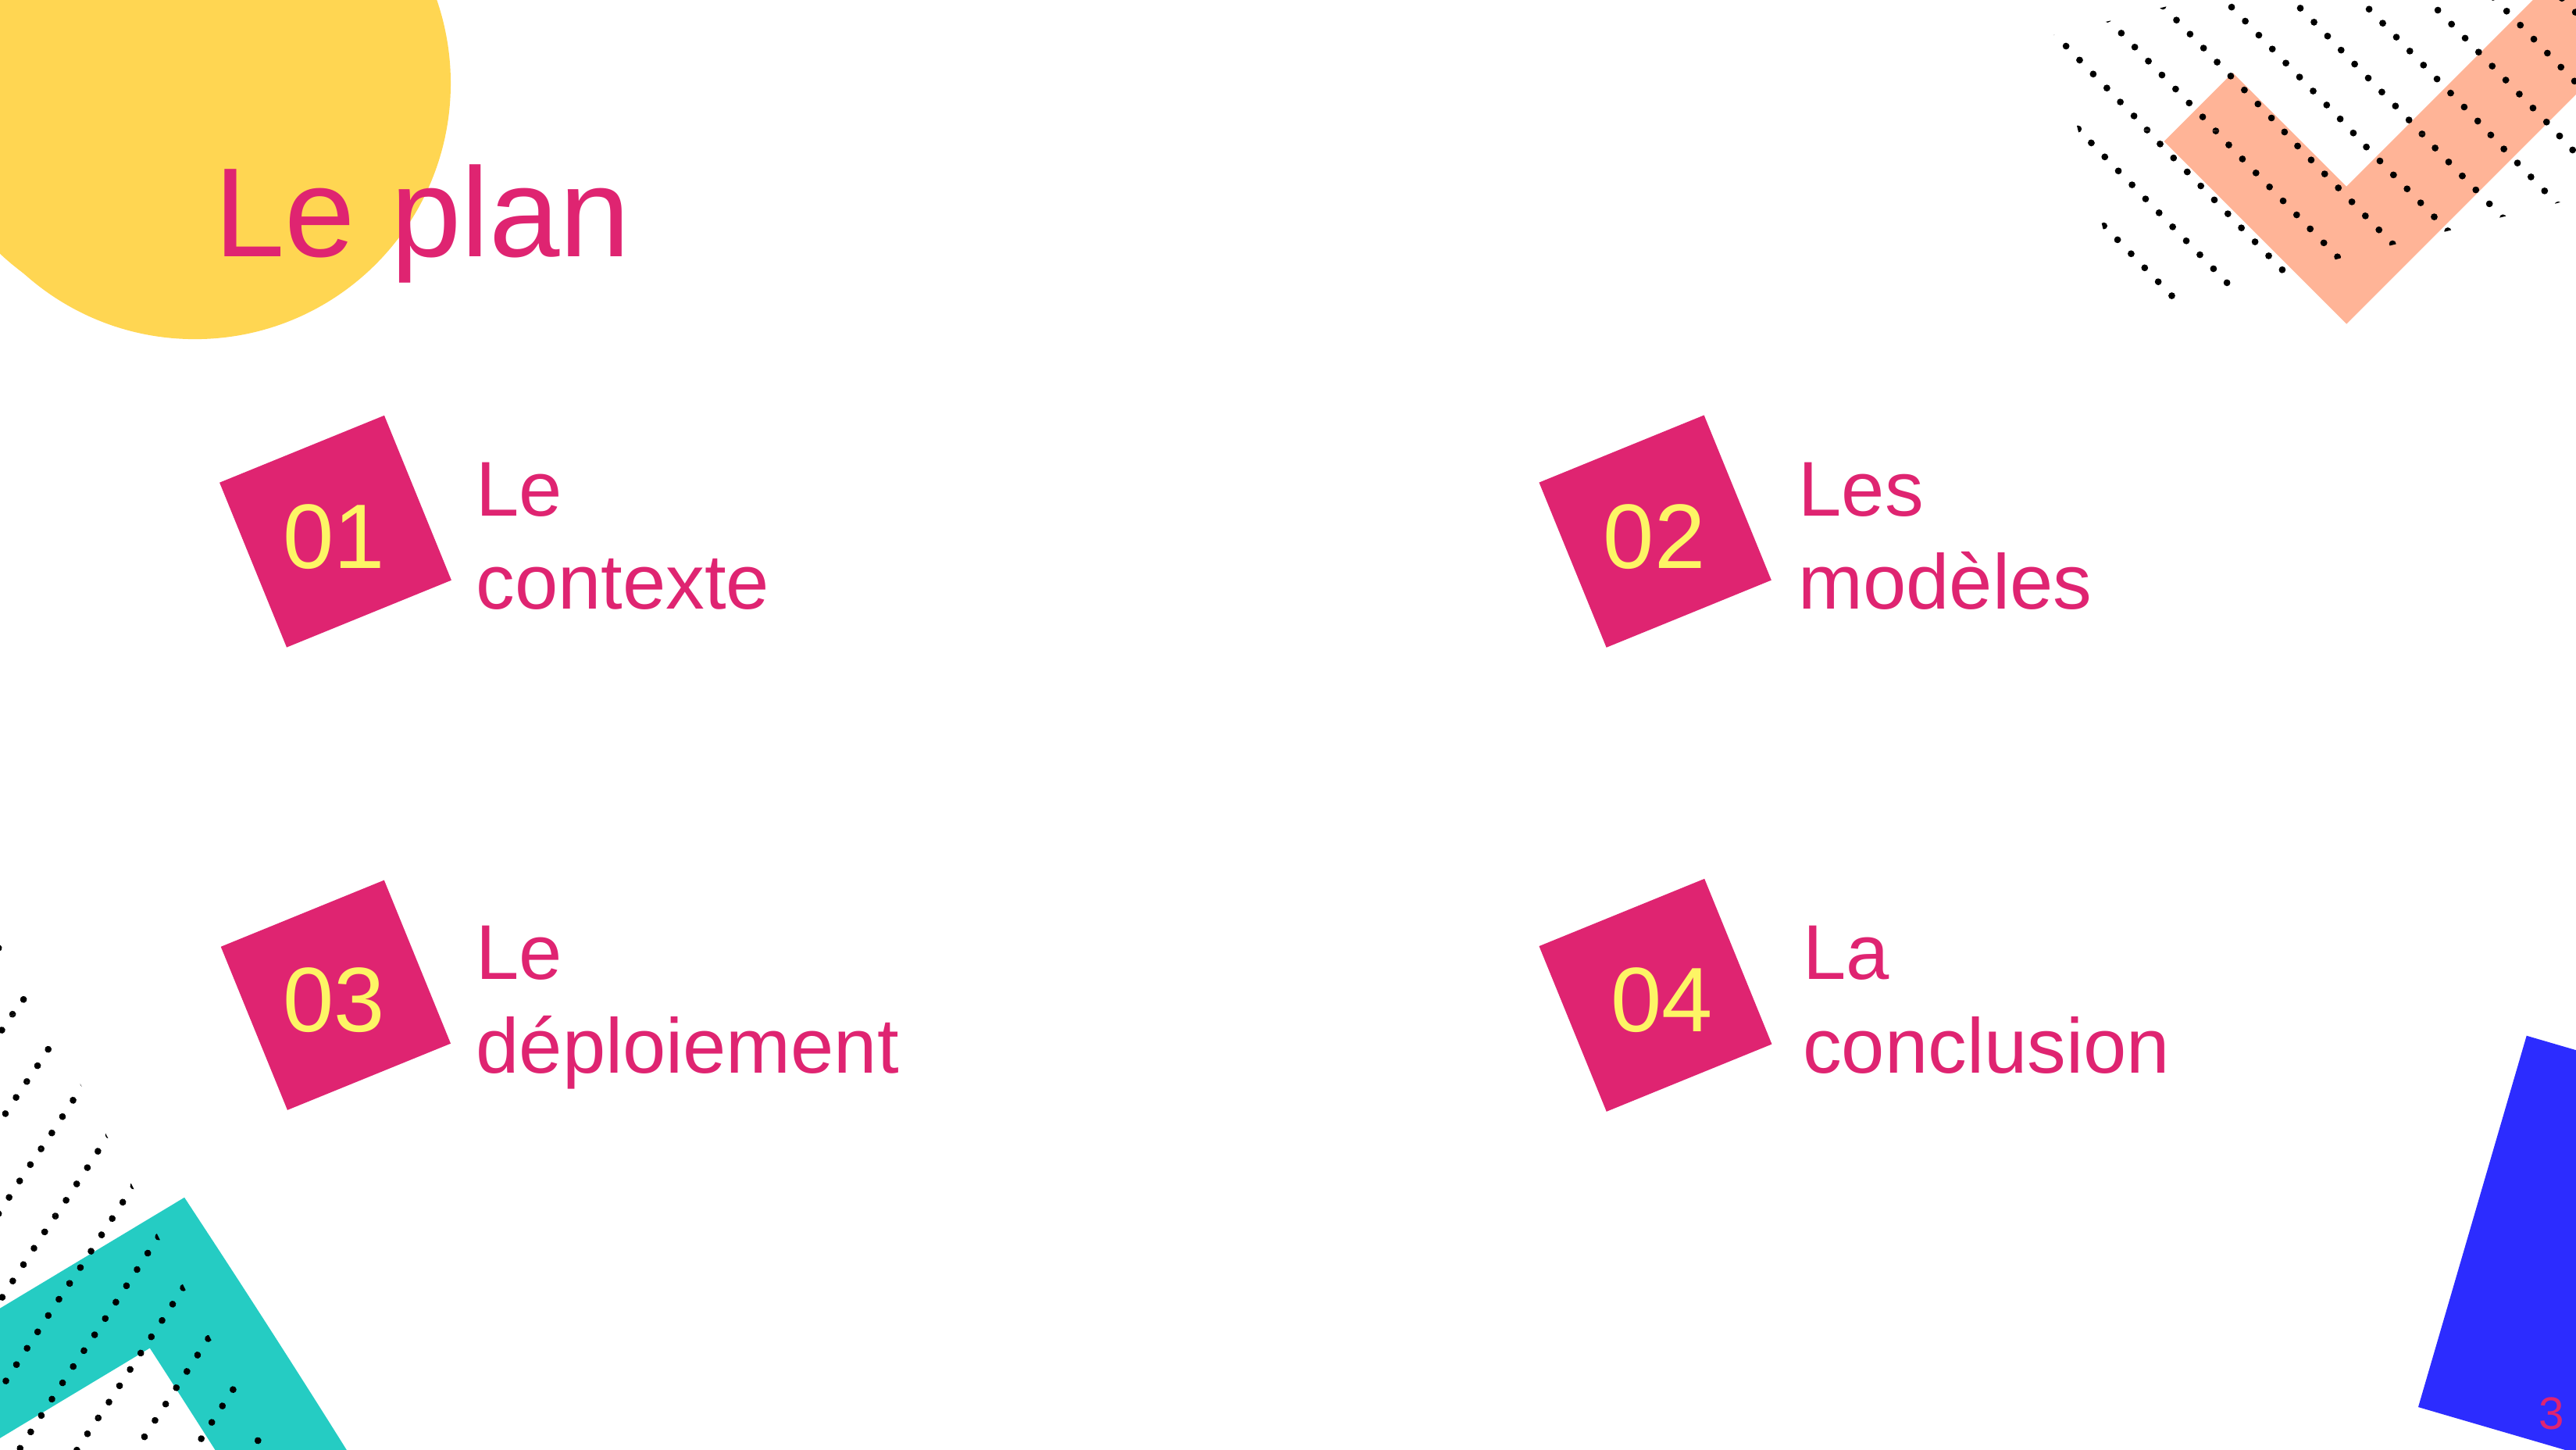

Le plan
# Le contexte
Les
modèles

01
02
Le
déploiement
La
conclusion

03
04
3